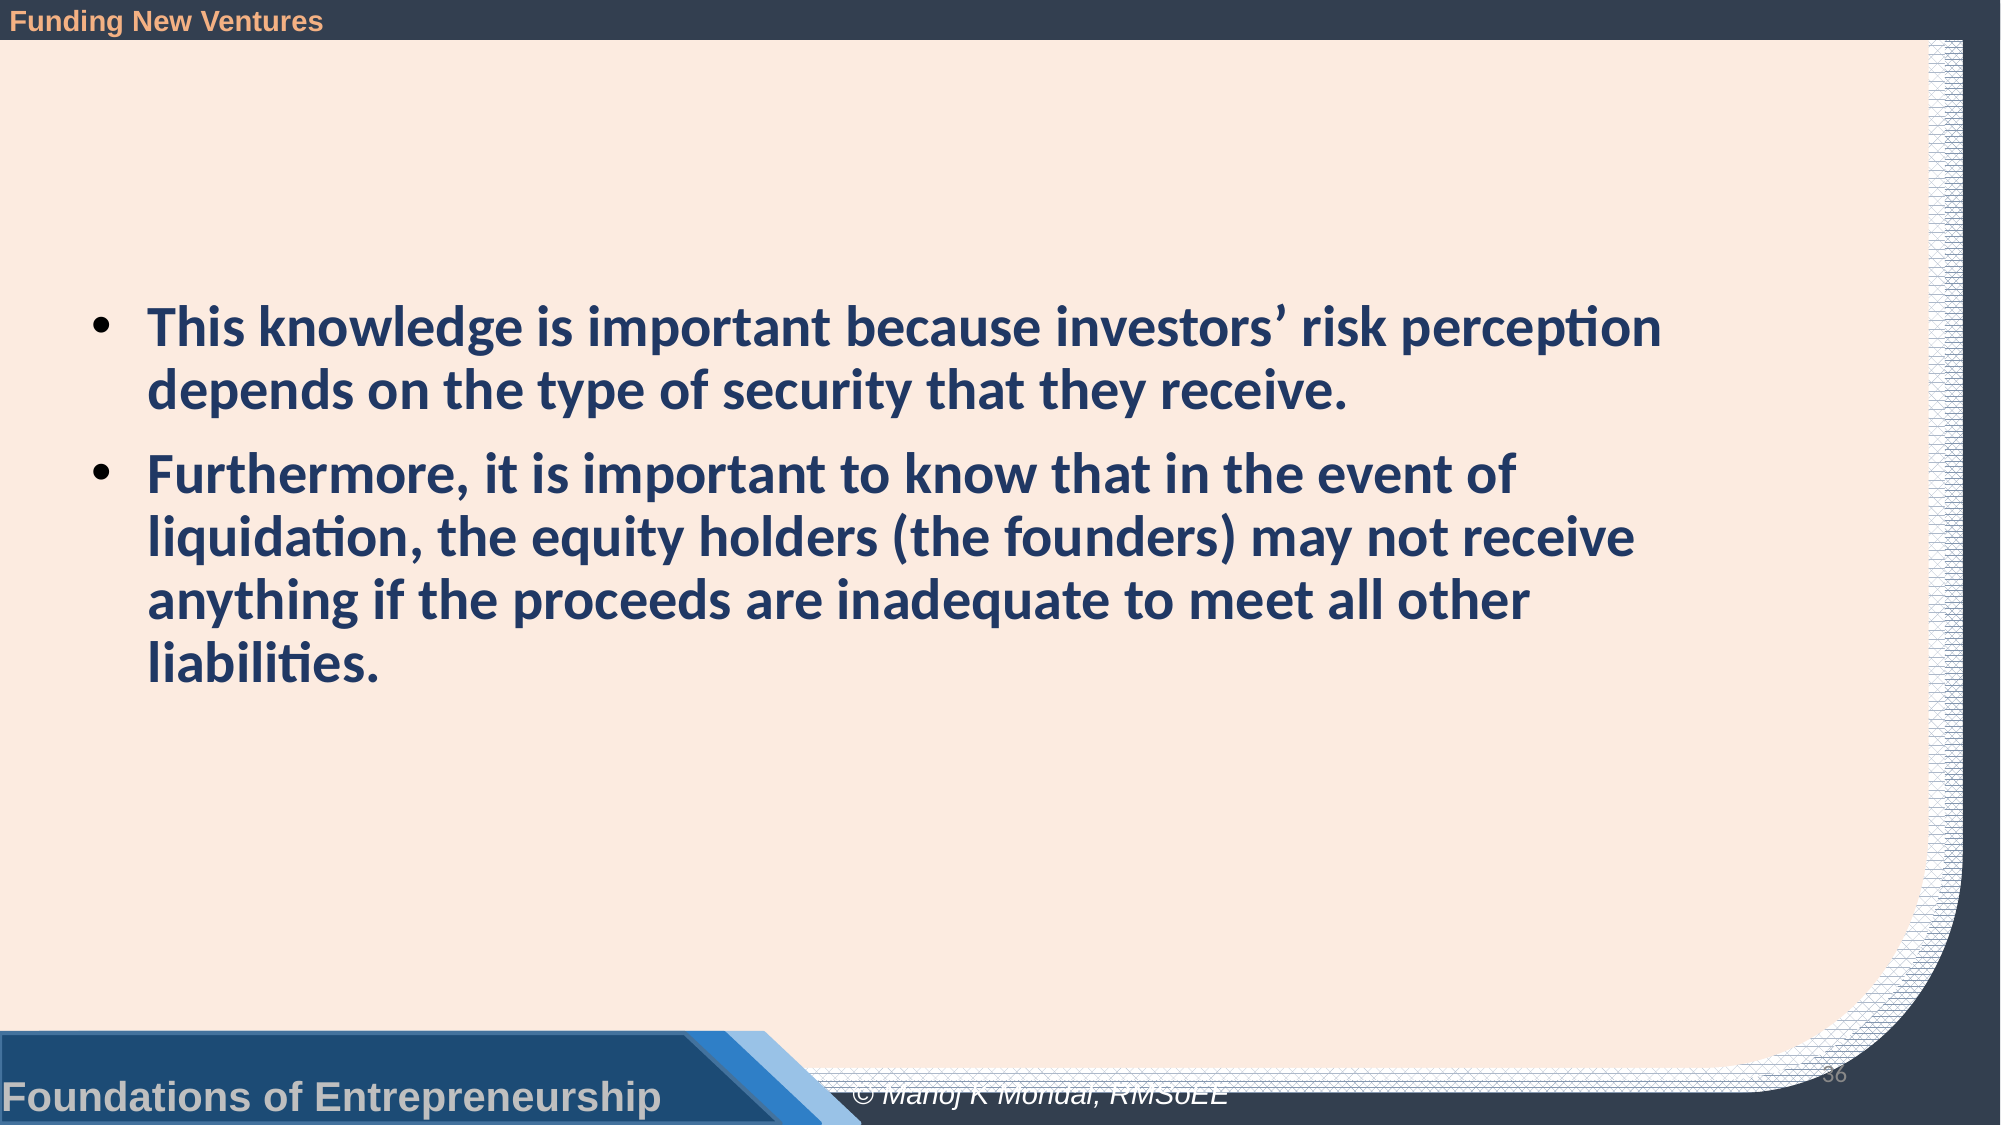

#
This knowledge is important because investors’ risk perception depends on the type of security that they receive.
Furthermore, it is important to know that in the event of liquidation, the equity holders (the founders) may not receive anything if the proceeds are inadequate to meet all other liabilities.
36